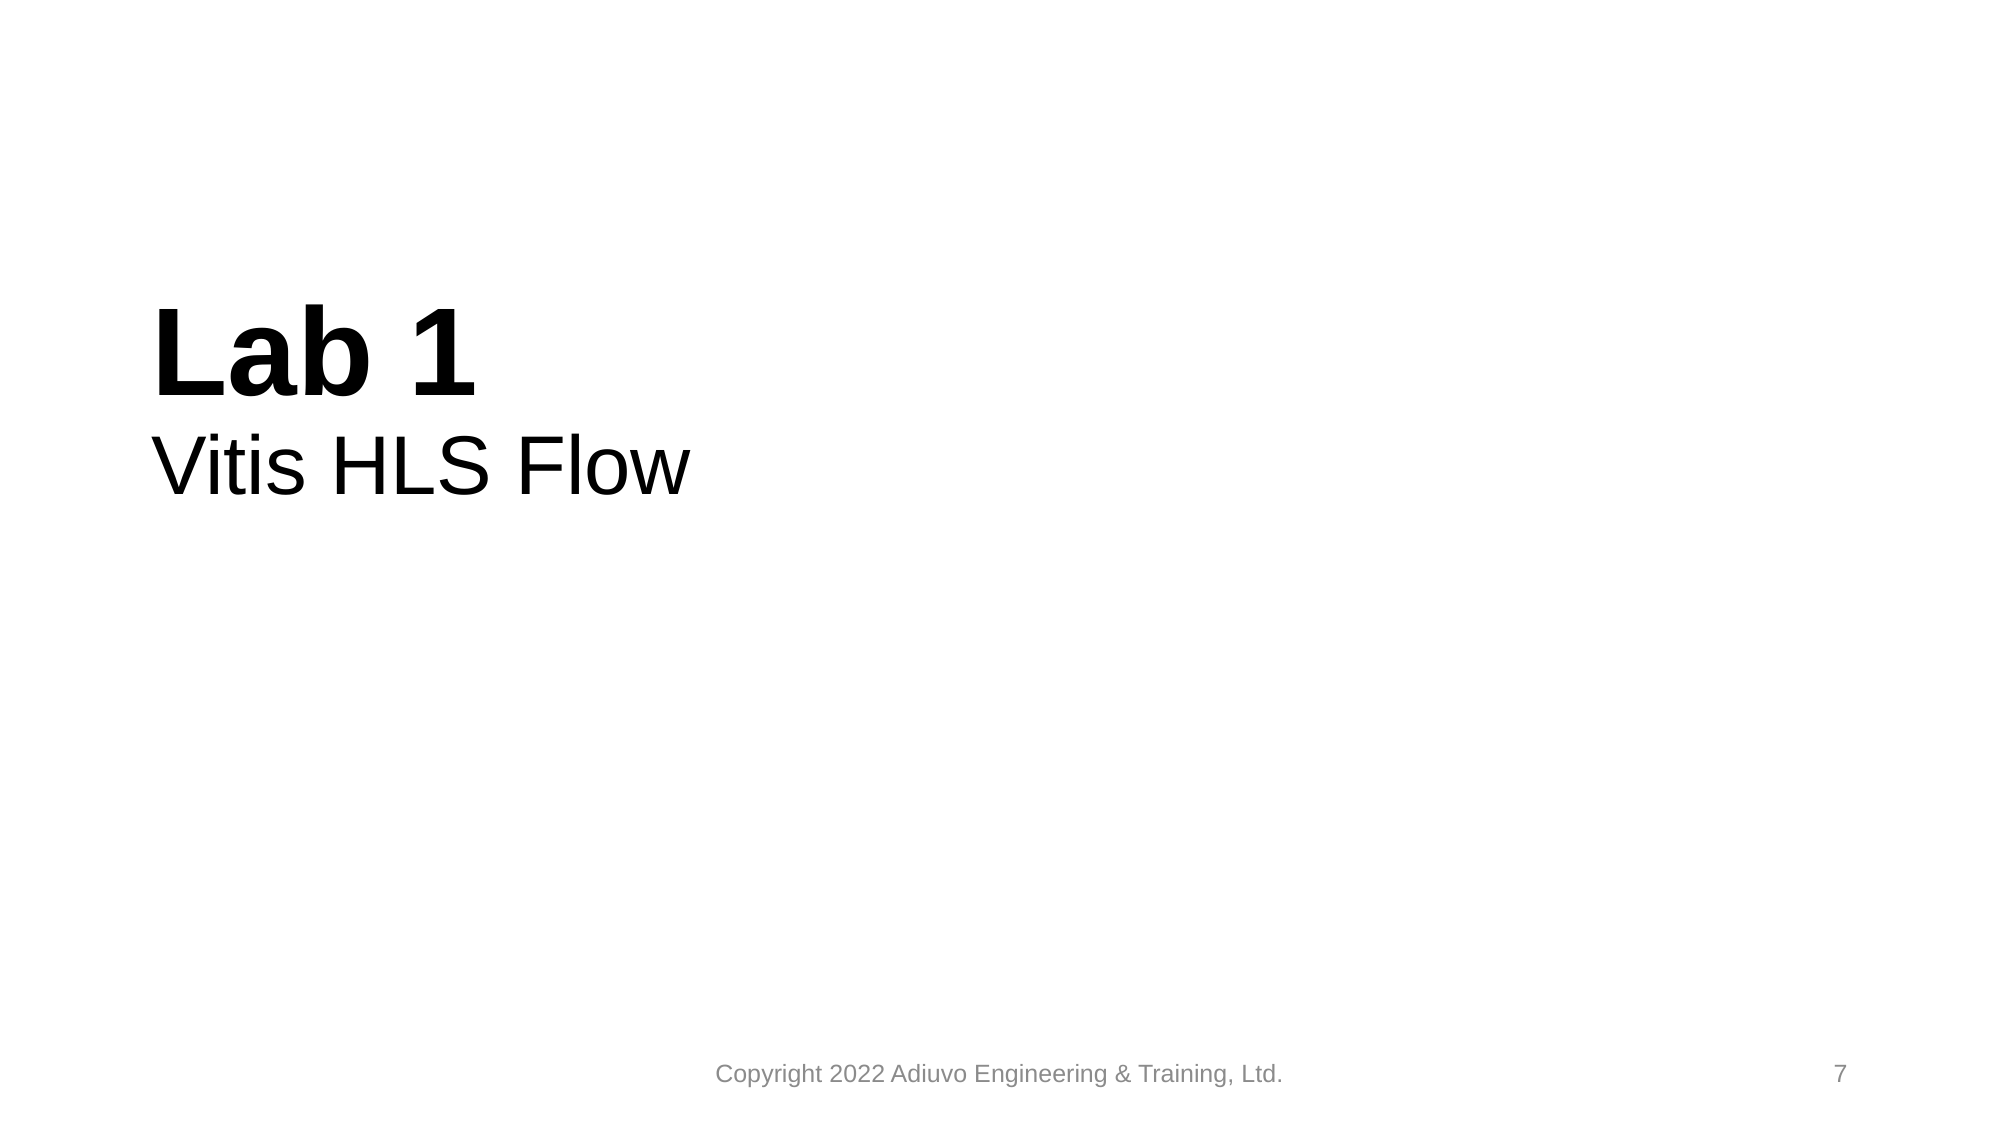

# Lab 1 Vitis HLS Flow
Copyright 2022 Adiuvo Engineering & Training, Ltd.
7